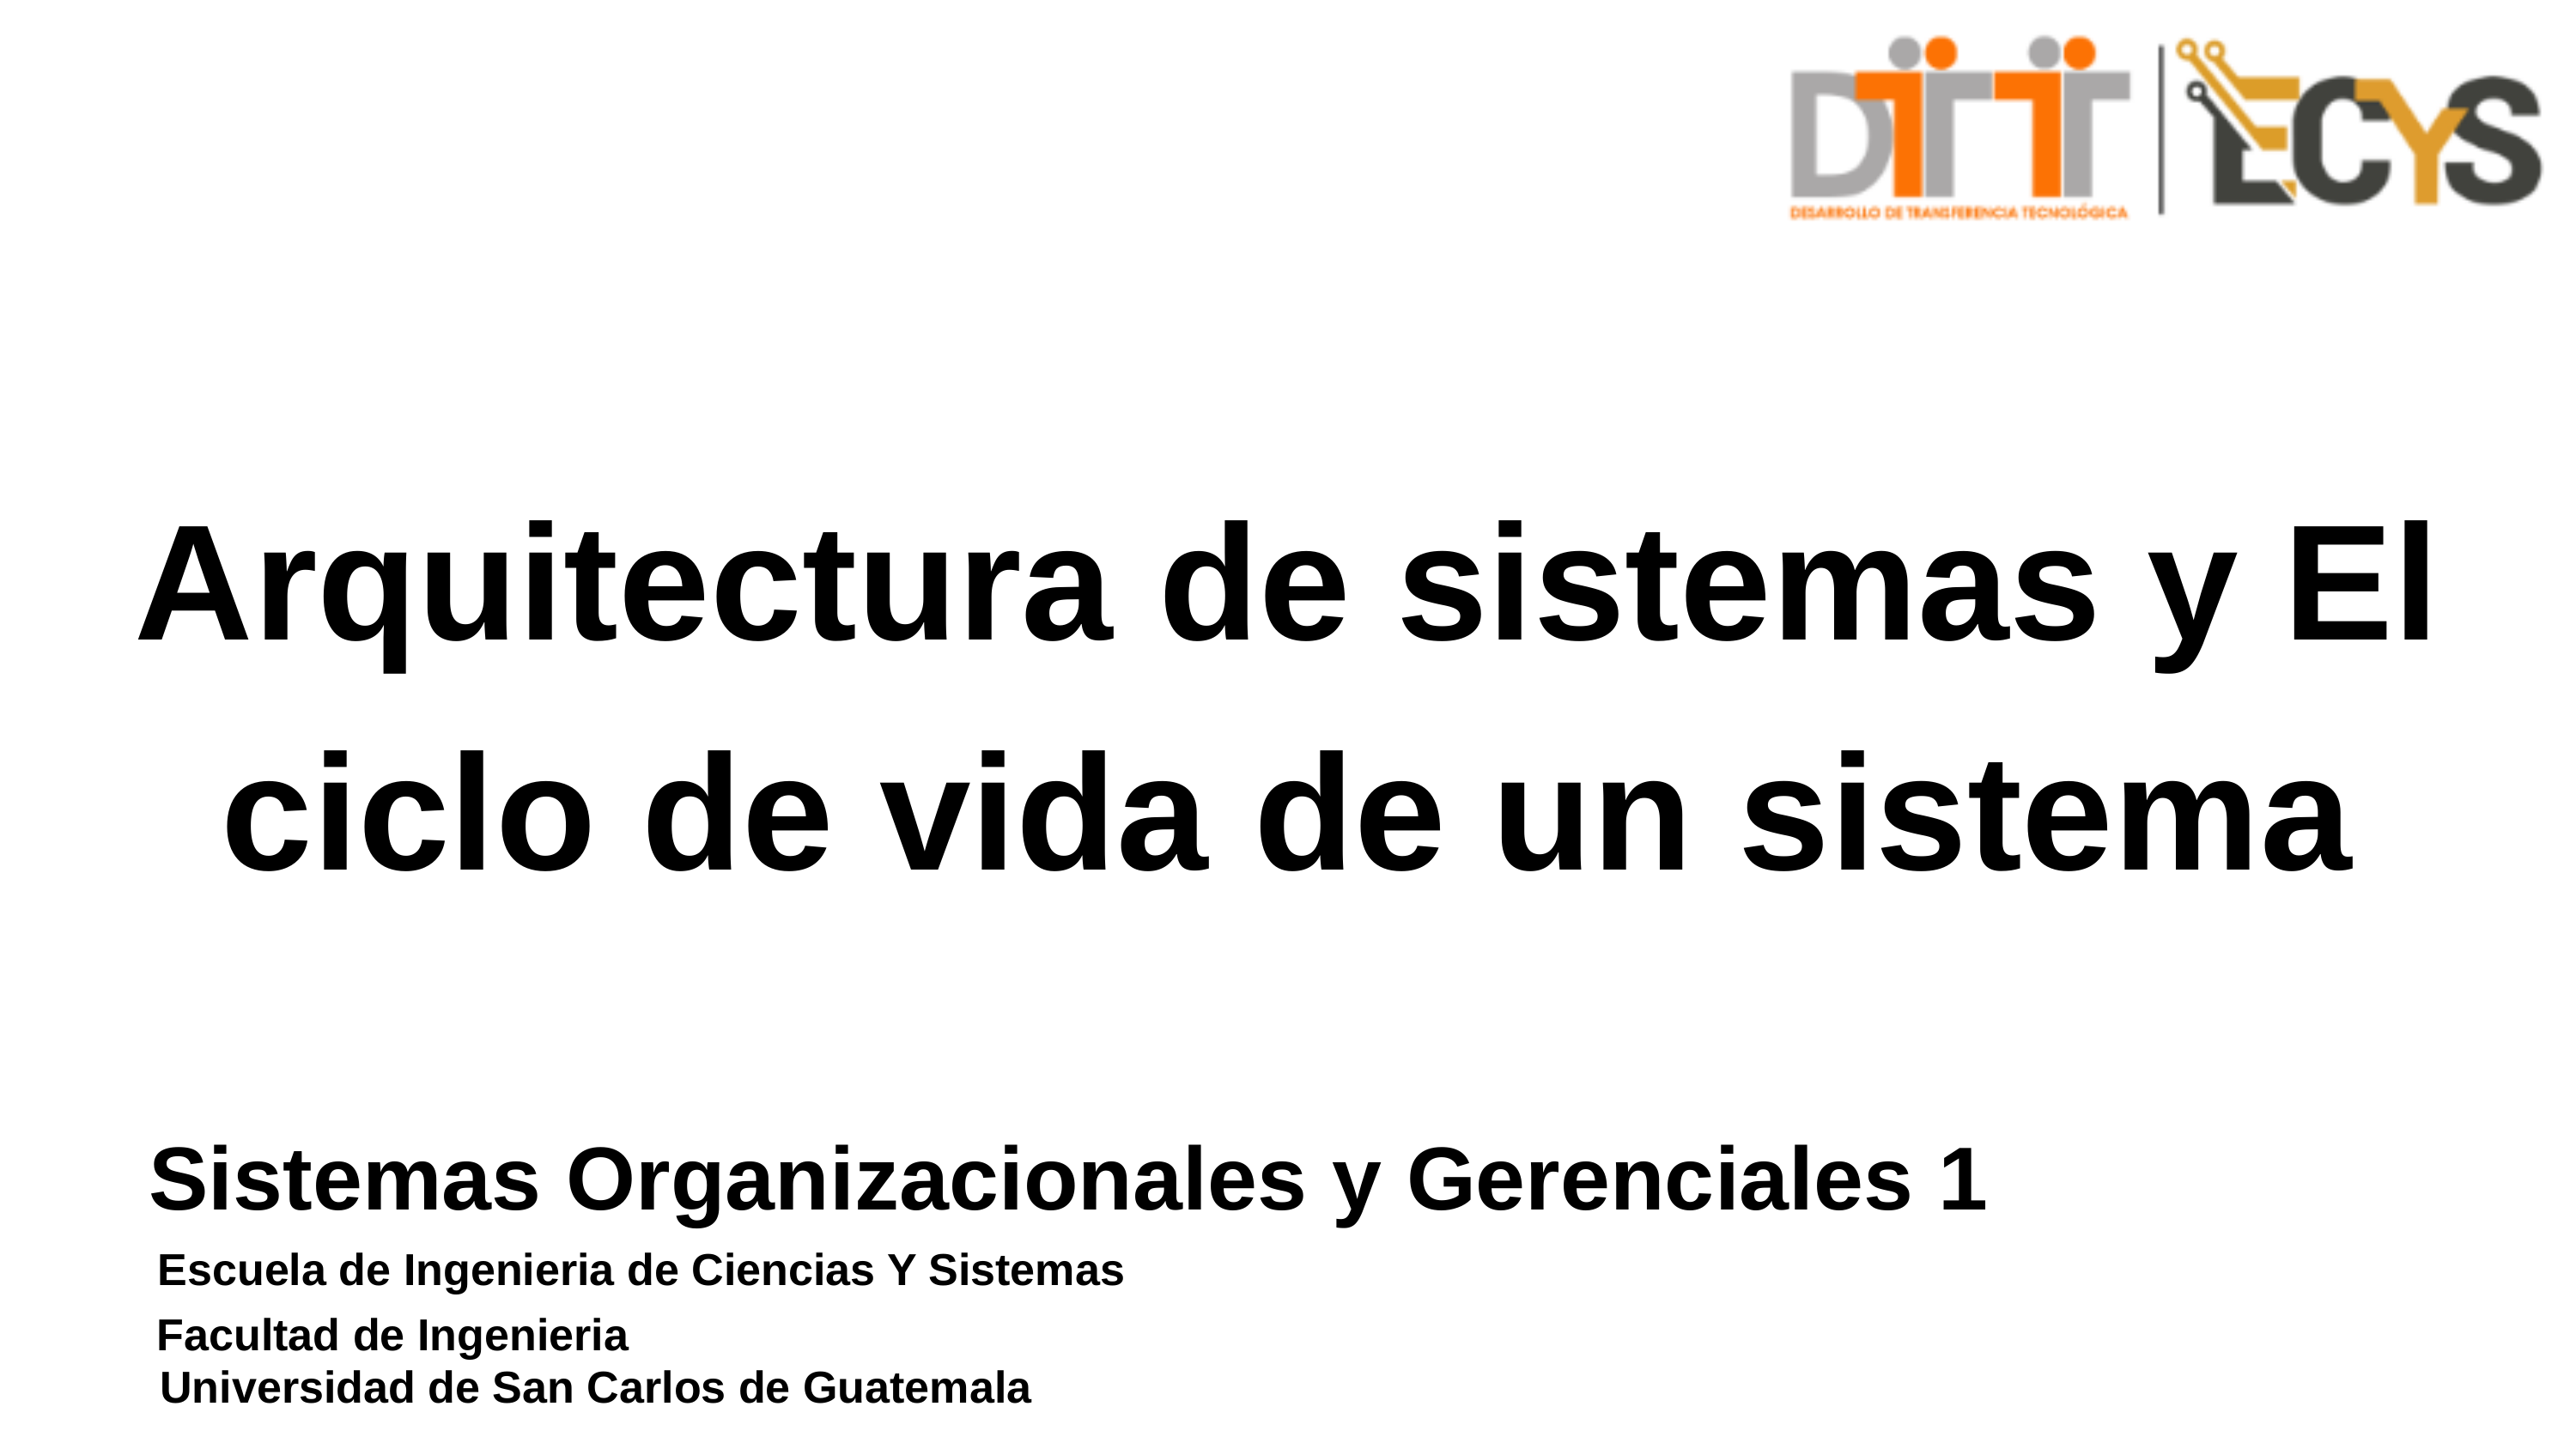

Arquitectura de sistemas y El ciclo de vida de un sistema
Sistemas Organizacionales y Gerenciales 1
Escuela de Ingenieria de Ciencias Y Sistemas
Facultad de Ingenieria
Universidad de San Carlos de Guatemala